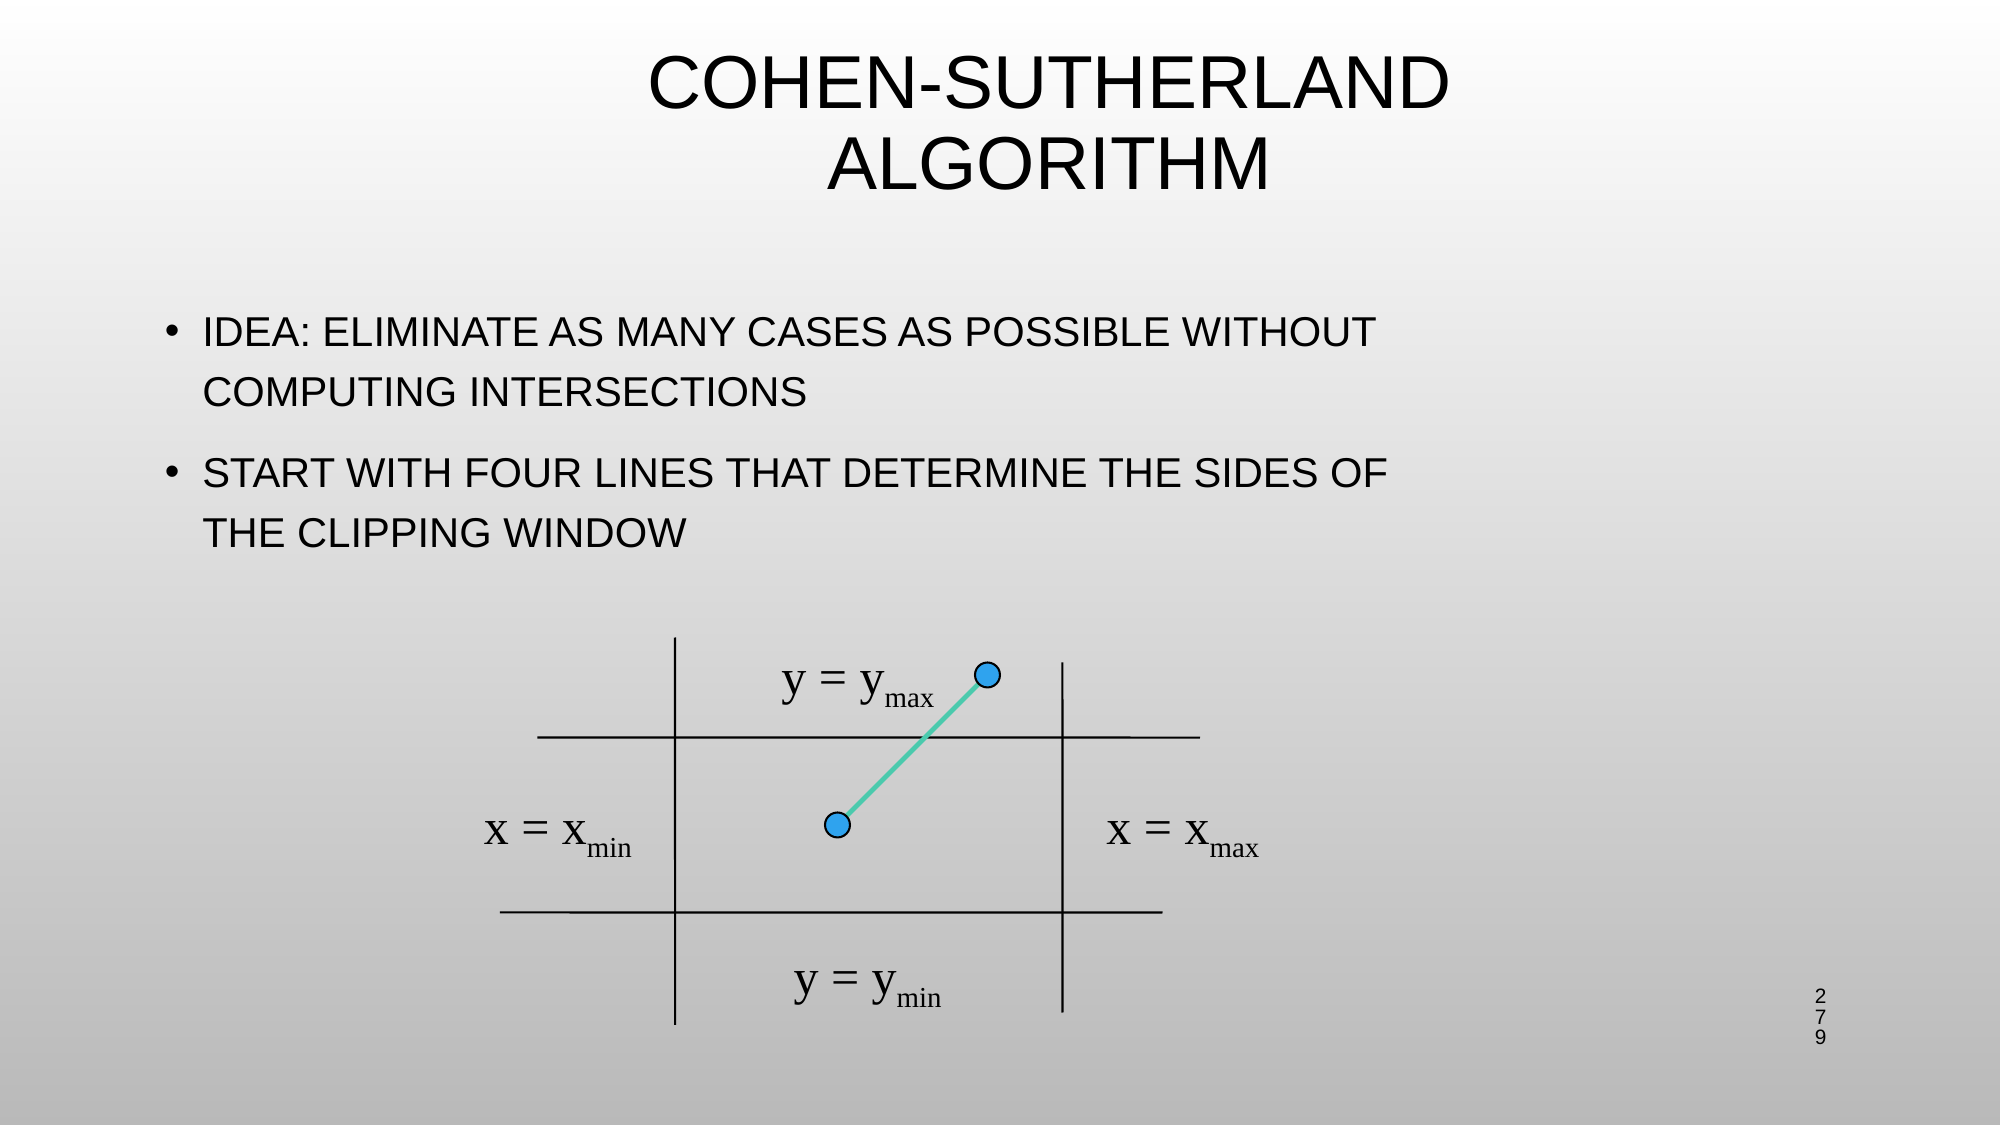

# Cohen-Sutherland Algorithm
Idea: eliminate as many cases as possible without computing intersections
Start with four lines that determine the sides of the clipping window

y = ymax

x = xmin
x = xmax

y = ymin
279